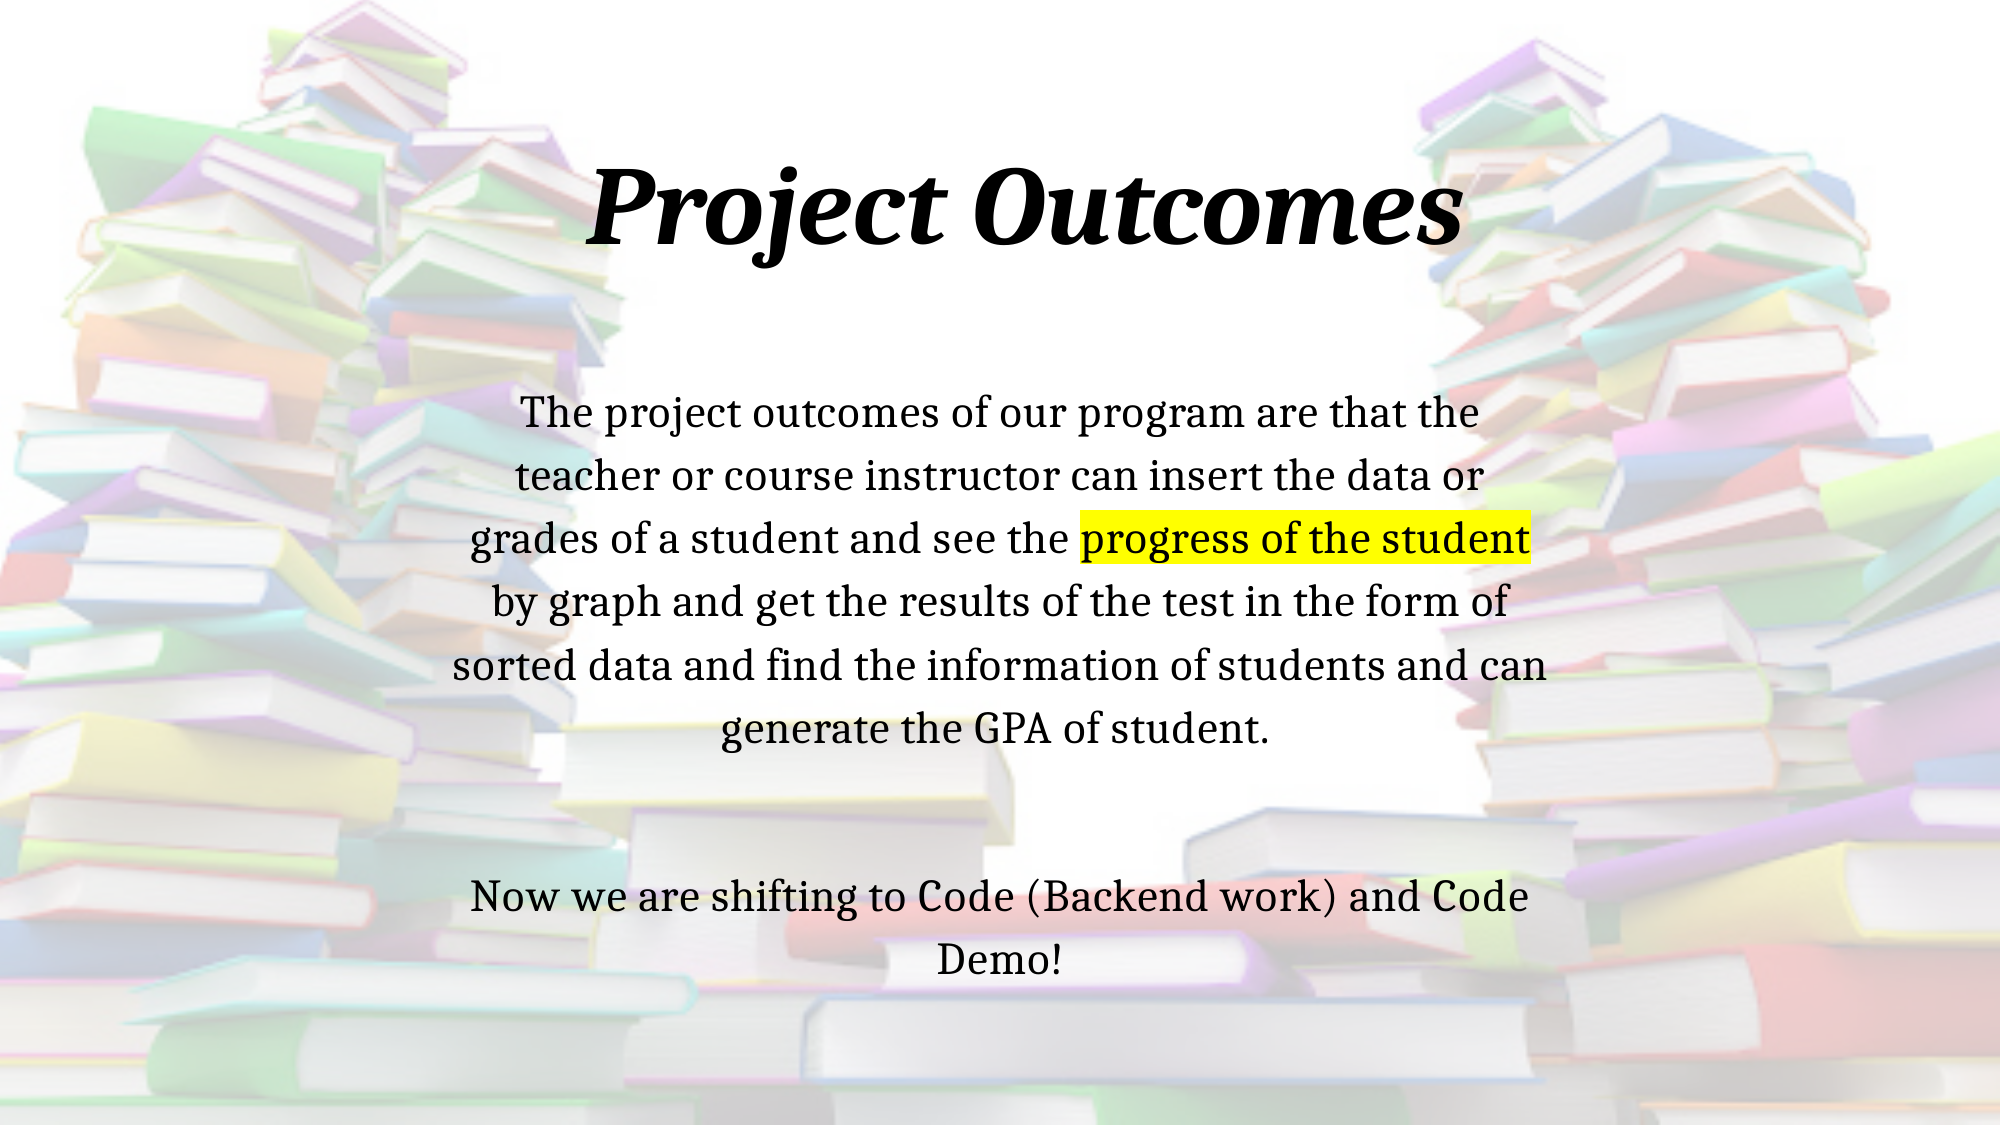

# Project Outcomes
The project outcomes of our program are that the teacher or course instructor can insert the data or grades of a student and see the progress of the student by graph and get the results of the test in the form of sorted data and find the information of students and can generate the GPA of student.

Now we are shifting to Code (Backend work) and Code Demo!